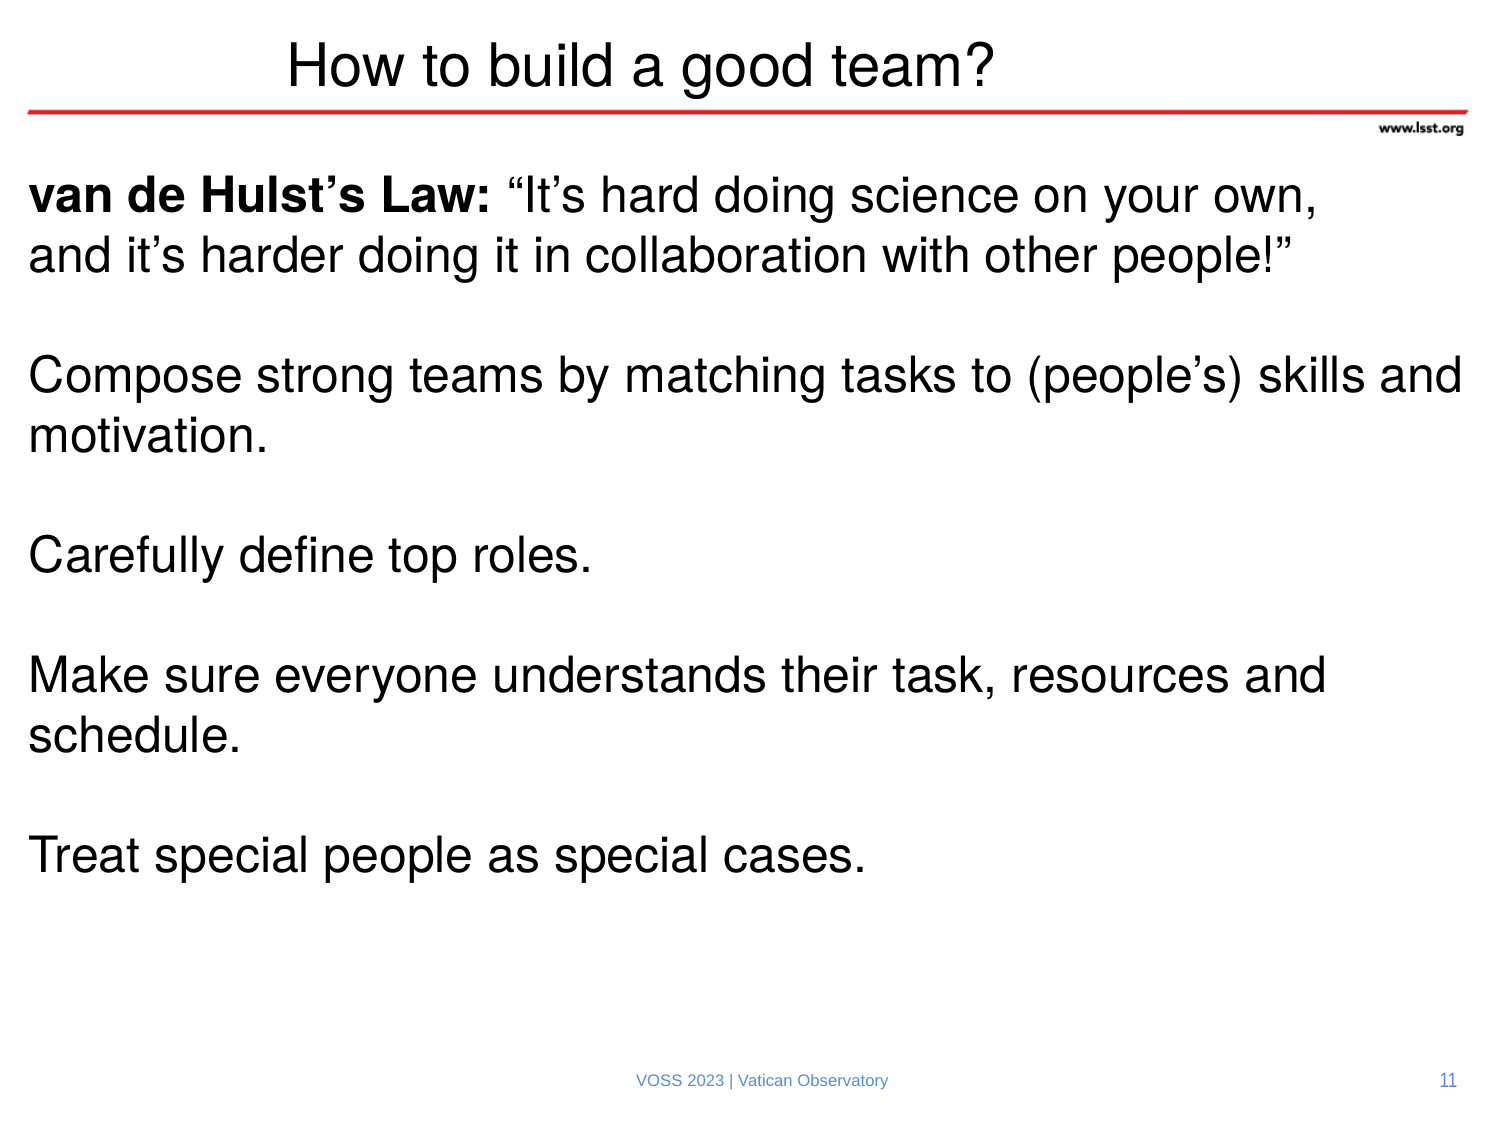

# How to build a good team?
van de Hulst’s Law: “It’s hard doing science on your own,
and it’s harder doing it in collaboration with other people!”

Compose strong teams by matching tasks to (people’s) skills and motivation.

Carefully define top roles.

Make sure everyone understands their task, resources and schedule.

Treat special people as special cases.

11